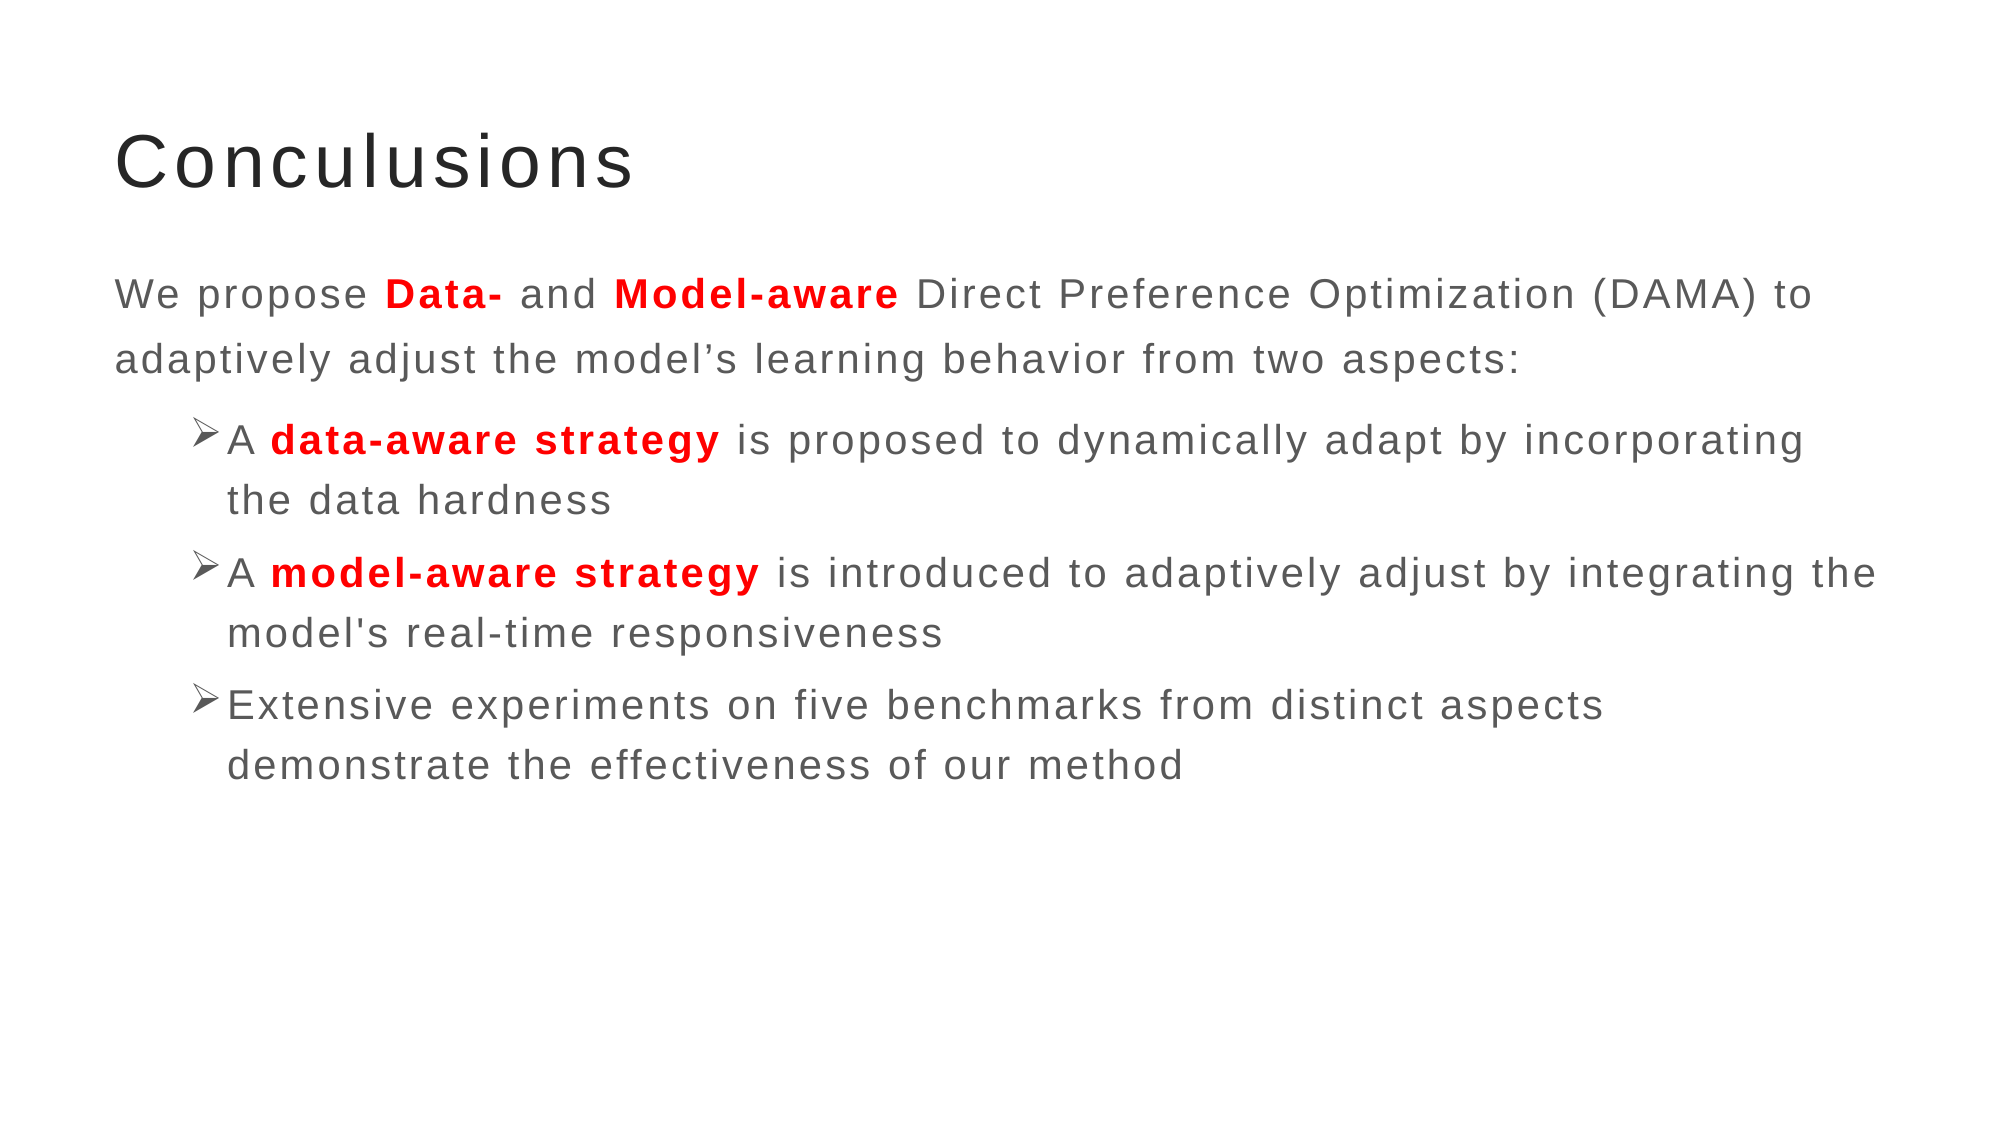

# Conculusions
We propose Data- and Model-aware Direct Preference Optimization (DAMA) to adaptively adjust the model’s learning behavior from two aspects:
A data-aware strategy is proposed to dynamically adapt by incorporating the data hardness
A model-aware strategy is introduced to adaptively adjust by integrating the model's real-time responsiveness
Extensive experiments on five benchmarks from distinct aspects demonstrate the effectiveness of our method